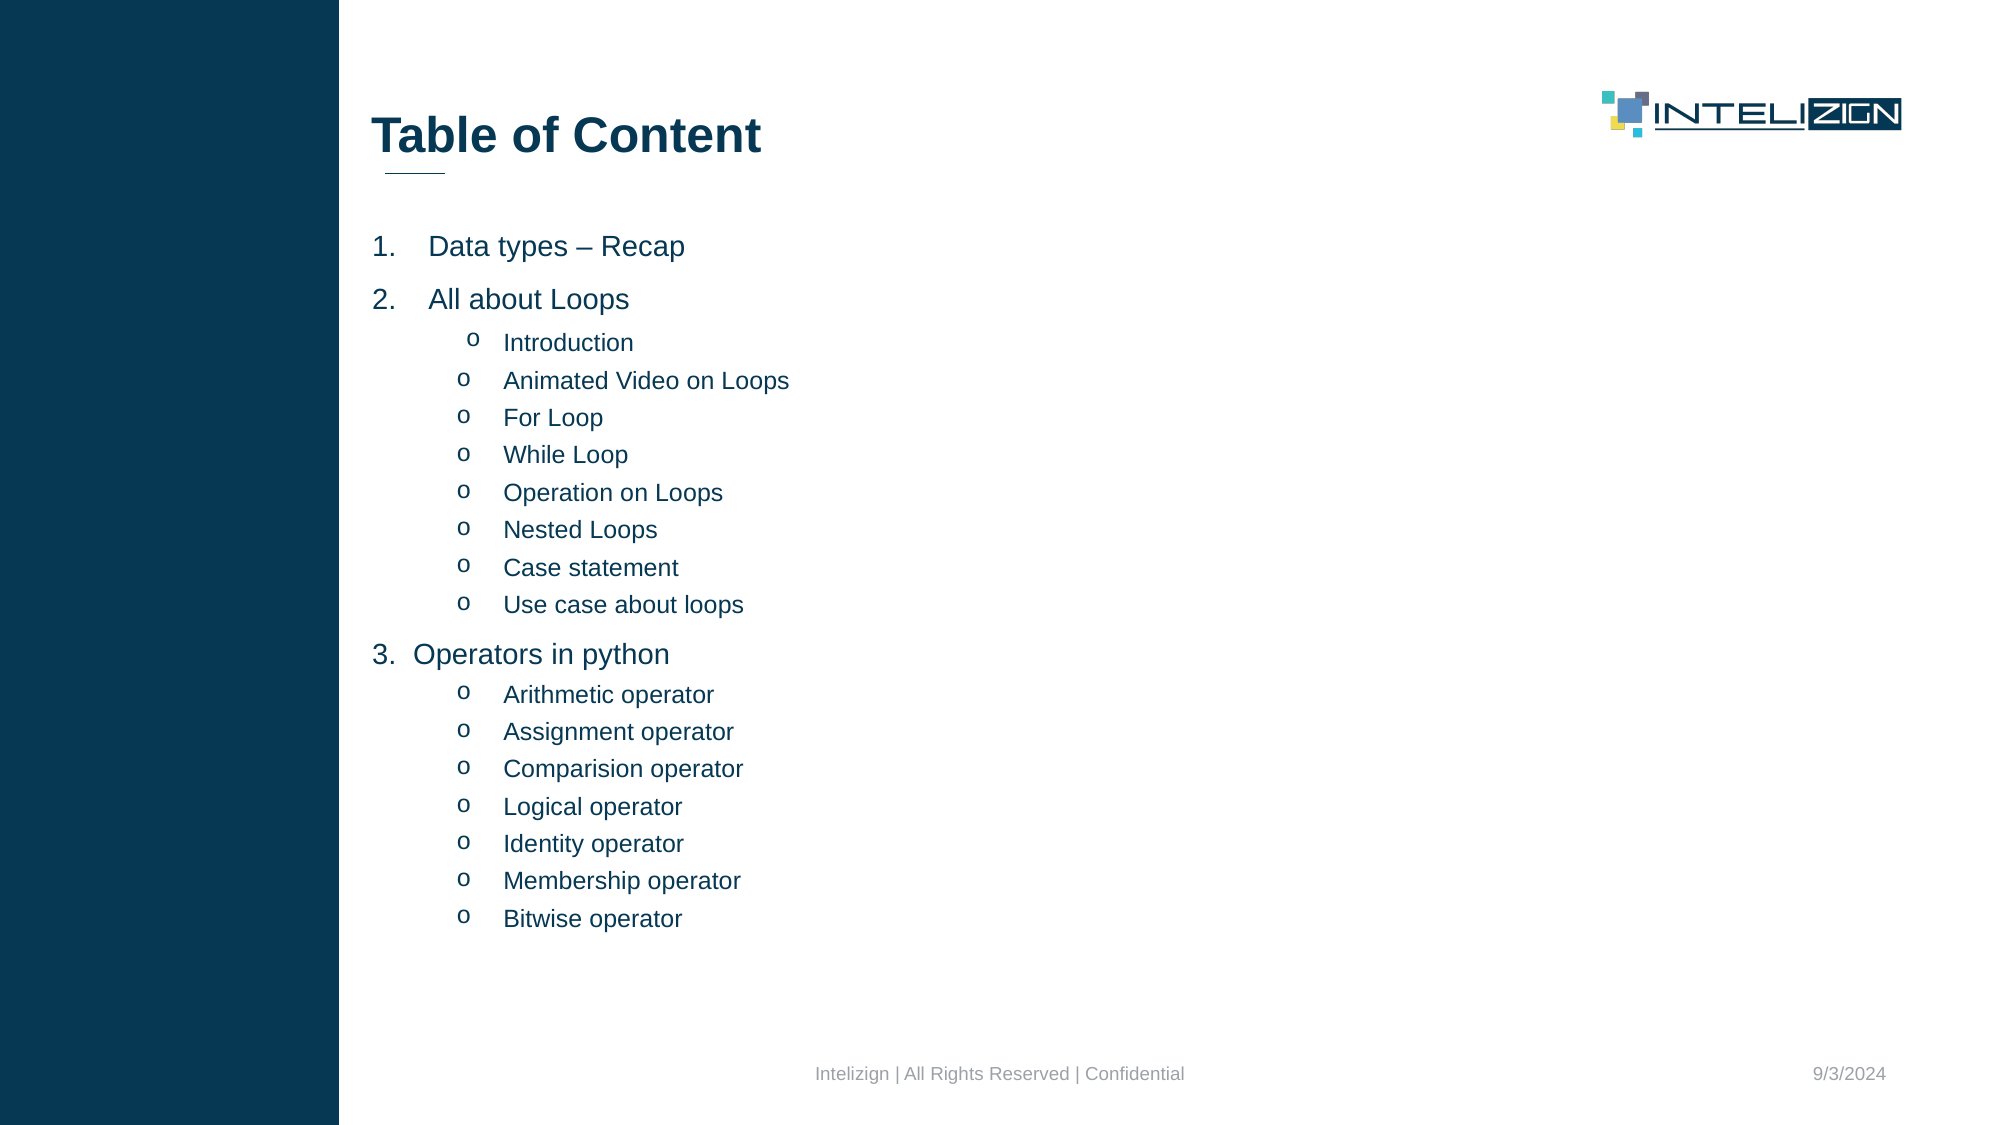

# Table of Content
Data types – Recap
All about Loops
Introduction
Animated Video on Loops
For Loop
While Loop
Operation on Loops
Nested Loops
Case statement
Use case about loops
3.  Operators in python
Arithmetic operator
Assignment operator
Comparision operator
Logical operator
Identity operator
Membership operator
Bitwise operator

Intelizign | All Rights Reserved | Confidential
9/3/2024